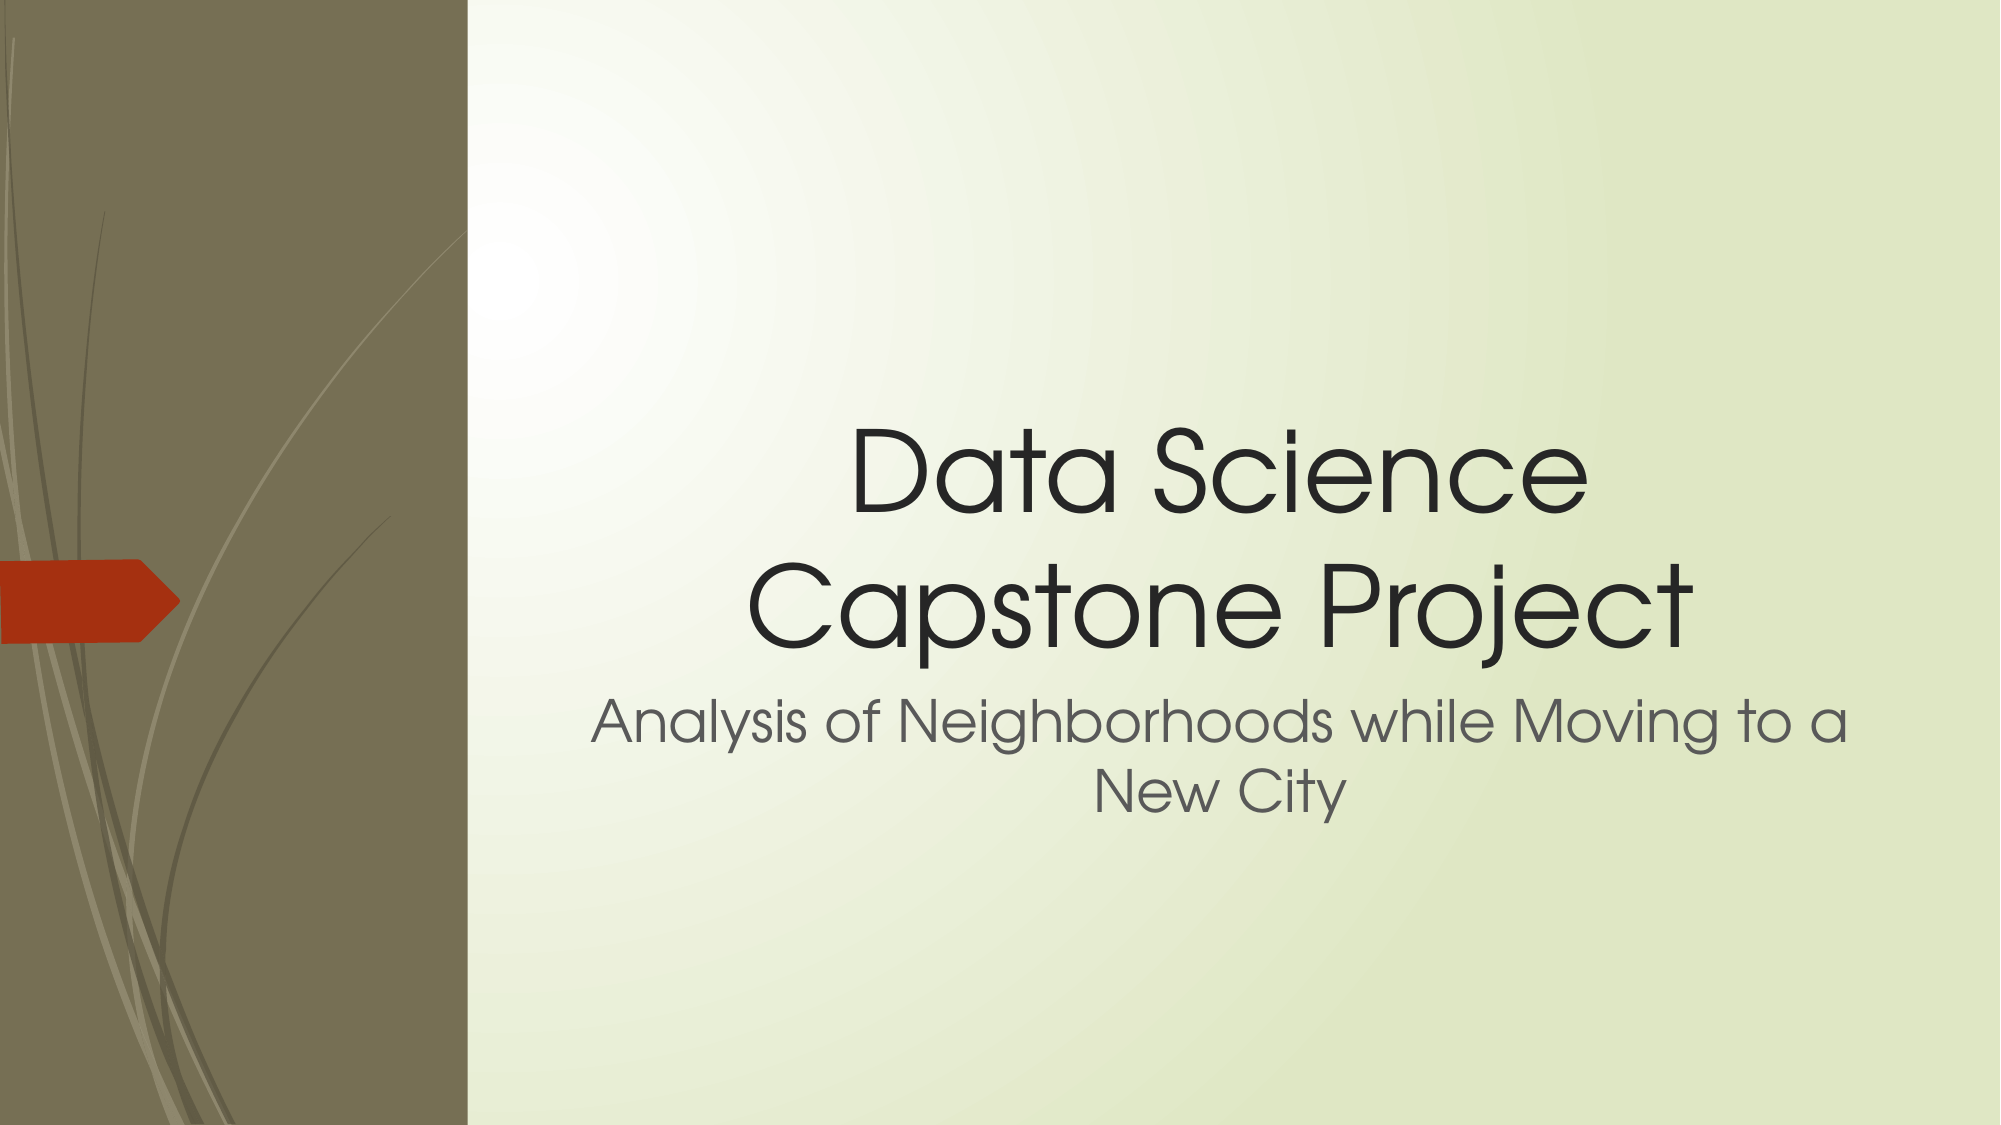

# Data Science Capstone Project

Analysis of Neighborhoods while Moving to a New City